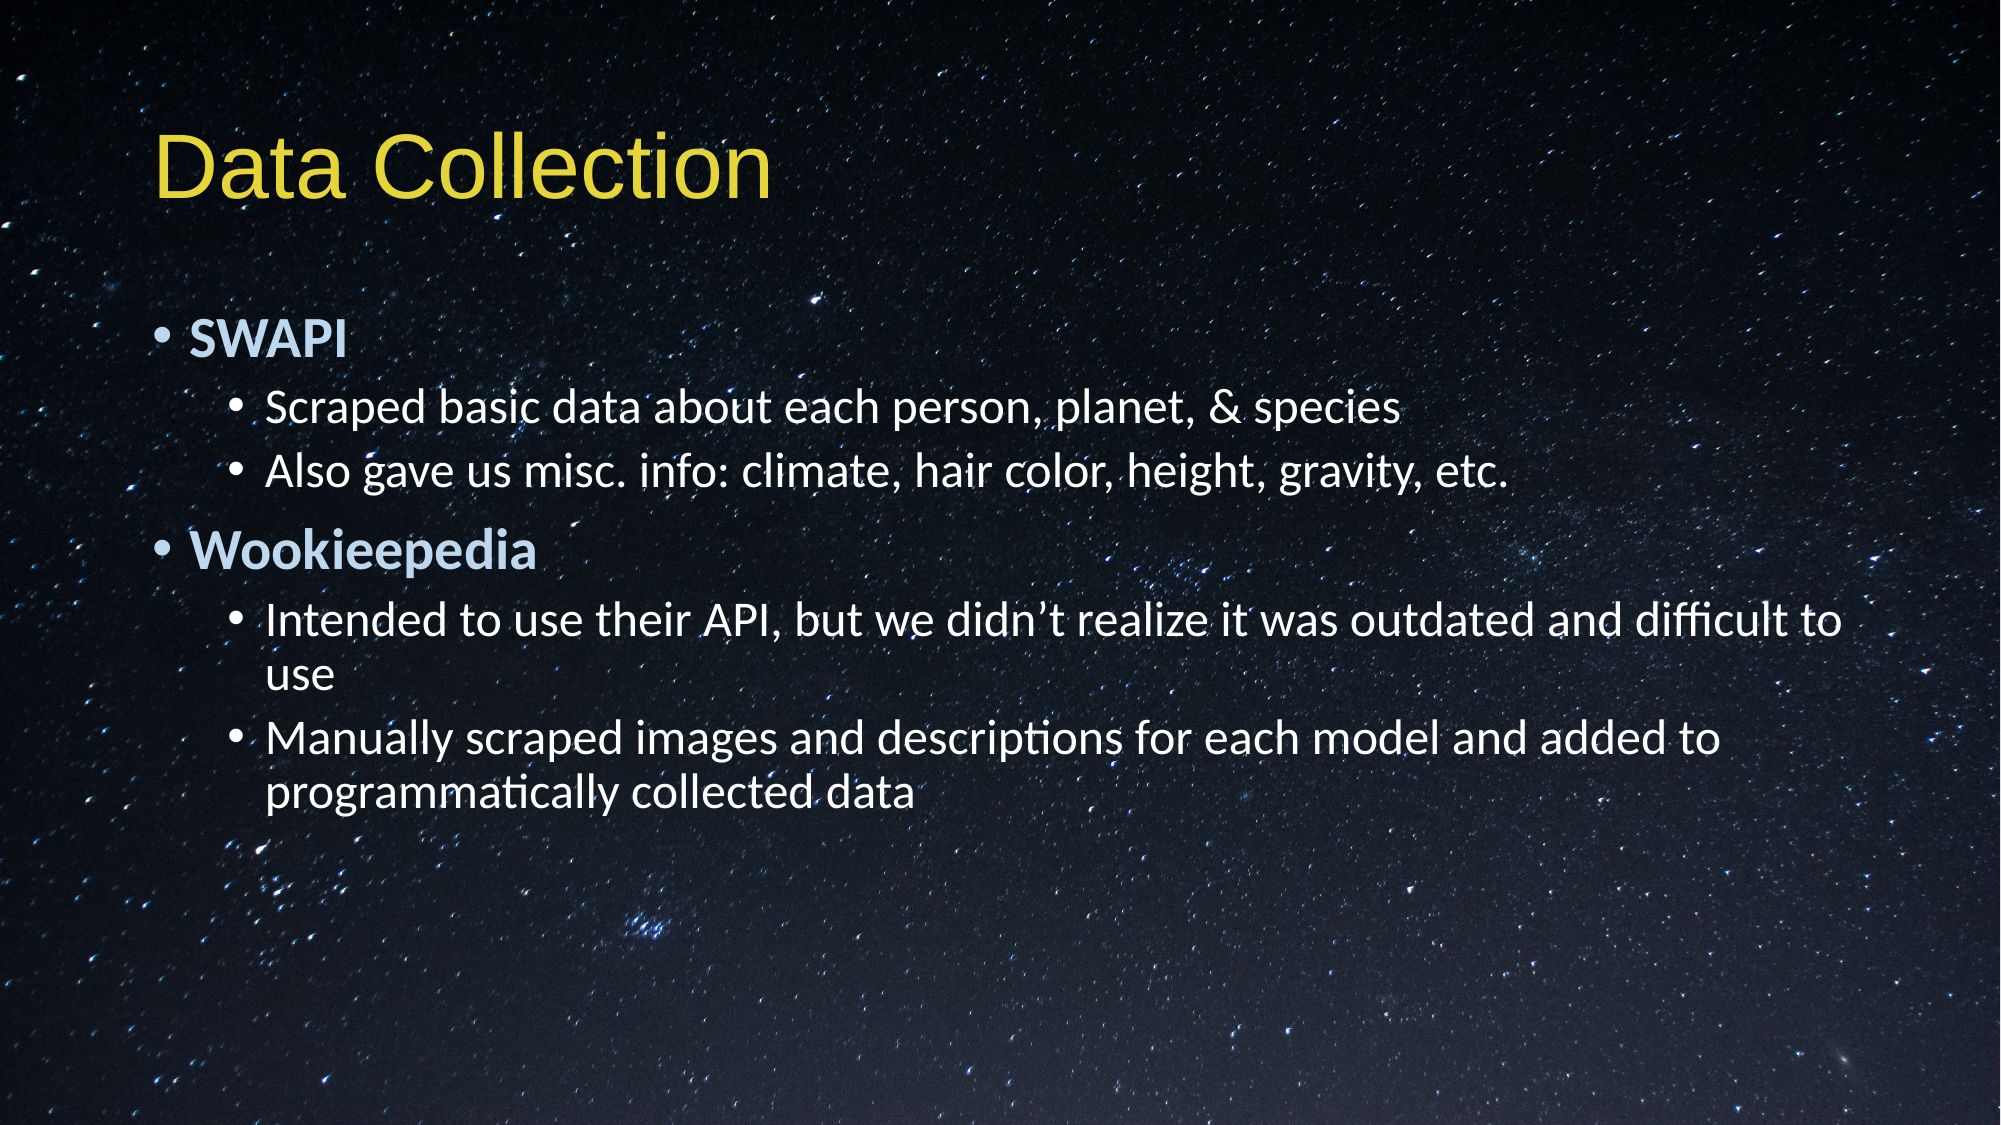

# Data Collection
SWAPI
Scraped basic data about each person, planet, & species
Also gave us misc. info: climate, hair color, height, gravity, etc.
Wookieepedia
Intended to use their API, but we didn’t realize it was outdated and difficult to use
Manually scraped images and descriptions for each model and added to programmatically collected data